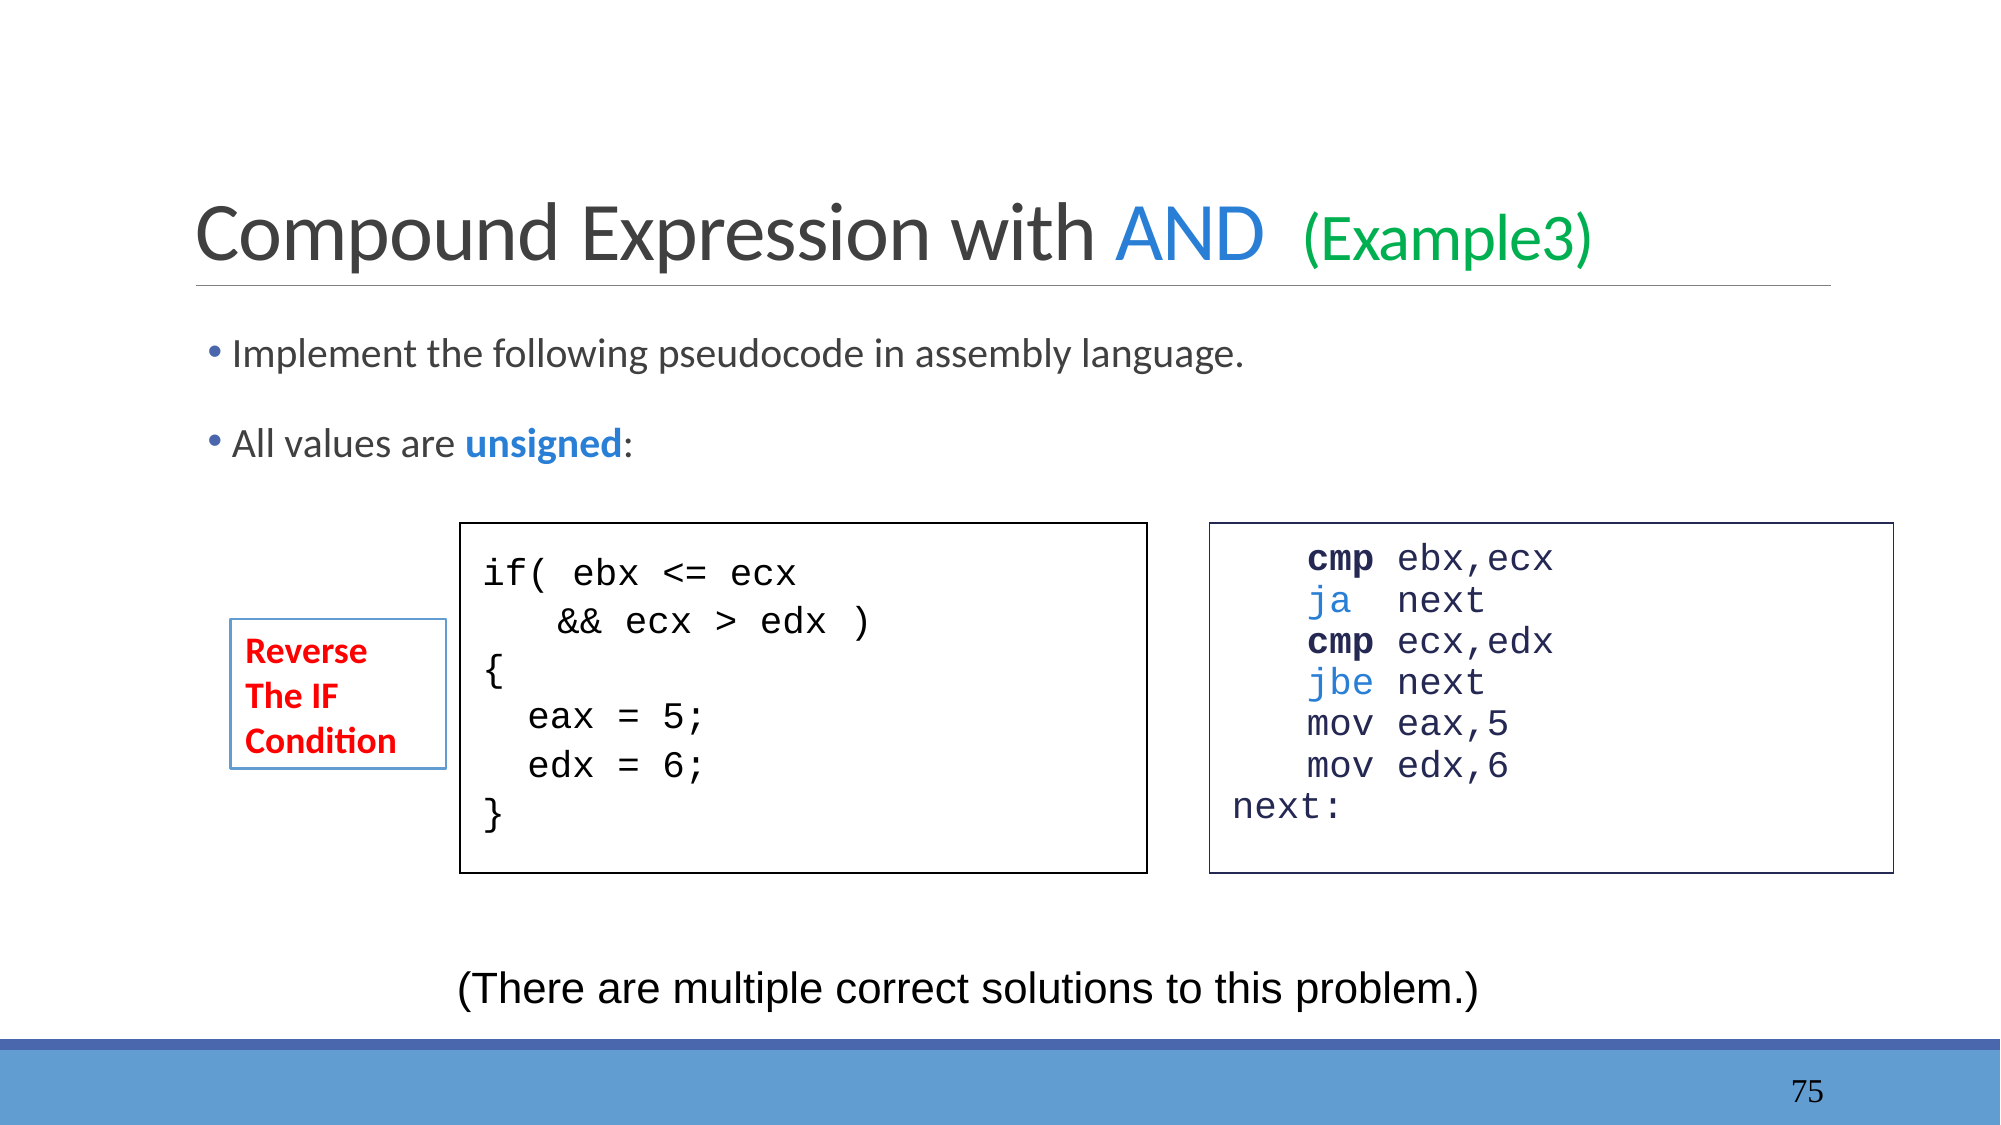

# Compound Expression with AND  (Example3)
 Implement the following pseudocode in assembly language.
 All values are unsigned:
if( ebx <= ecx
	&& ecx > edx )
{
  eax = 5;
  edx = 6;
}

cmp ebx,ecx
ja  next
cmp ecx,edx
jbe next
mov eax,5
mov edx,6
next:
Reverse The IF Condition
(There are multiple correct solutions to this problem.)
75